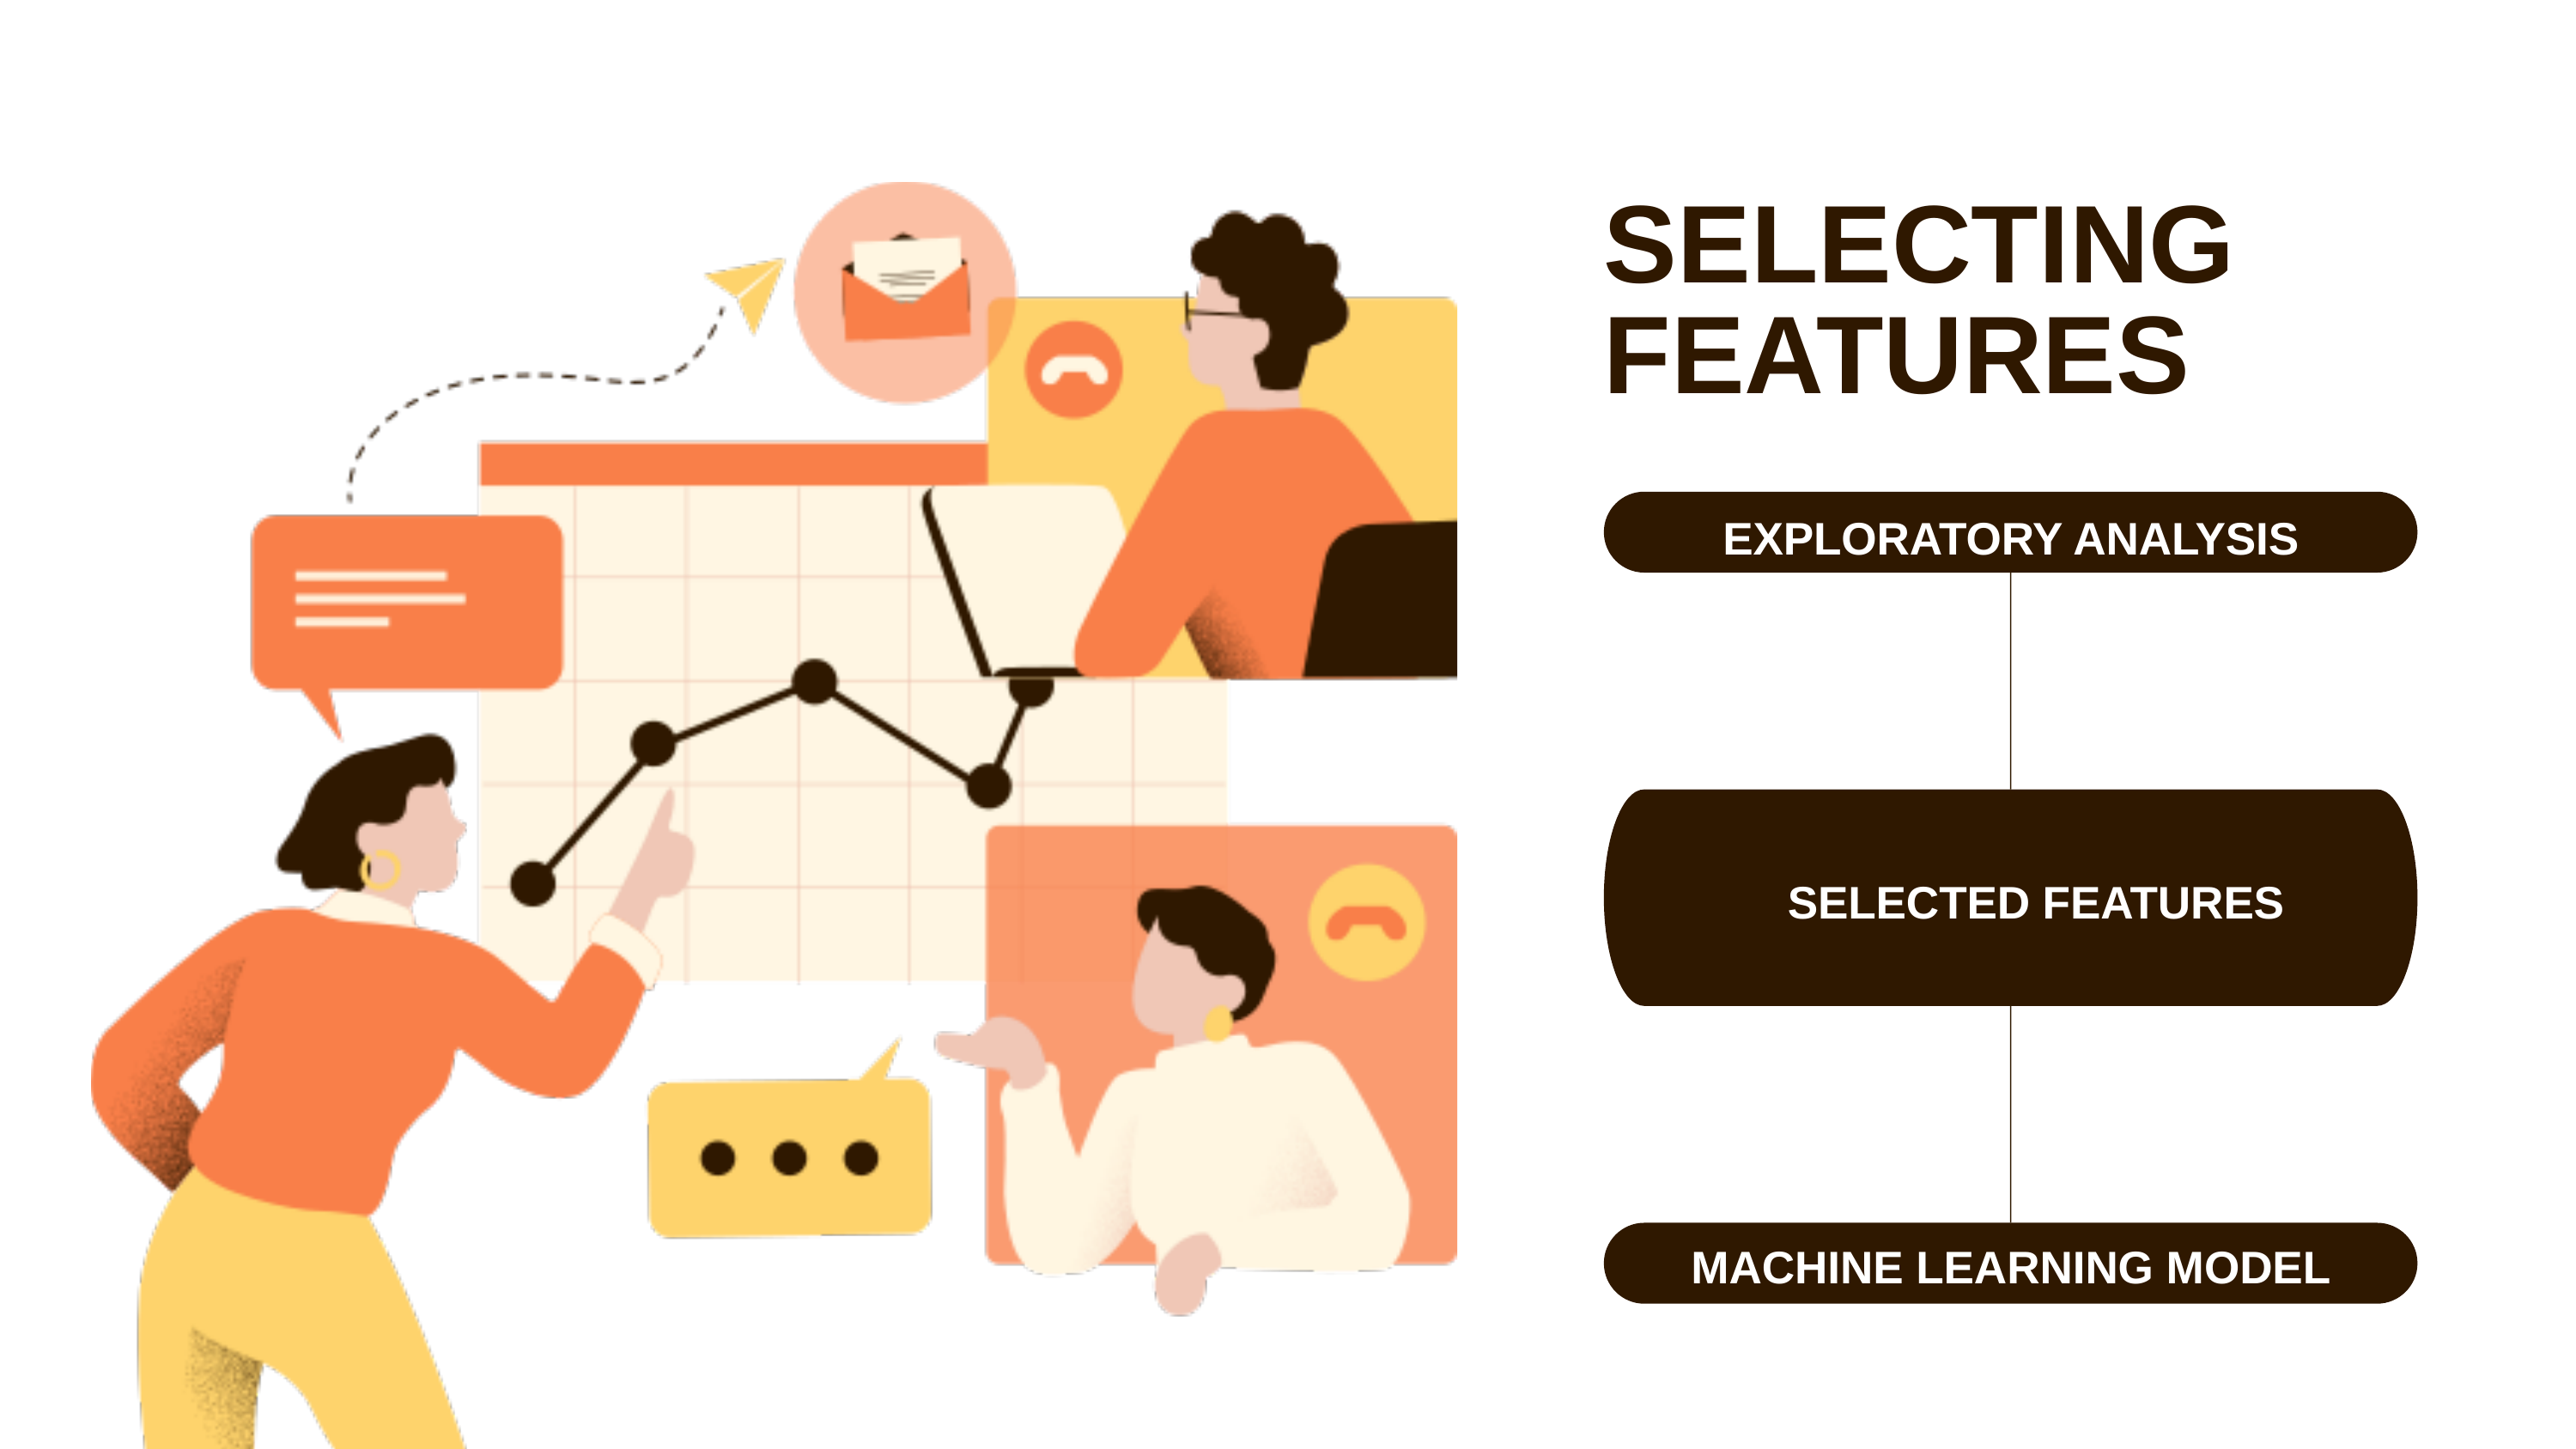

SELECTING FEATURES

EXPLORATORY ANALYSIS

SELECTED FEATURES

MACHINE LEARNING MODEL